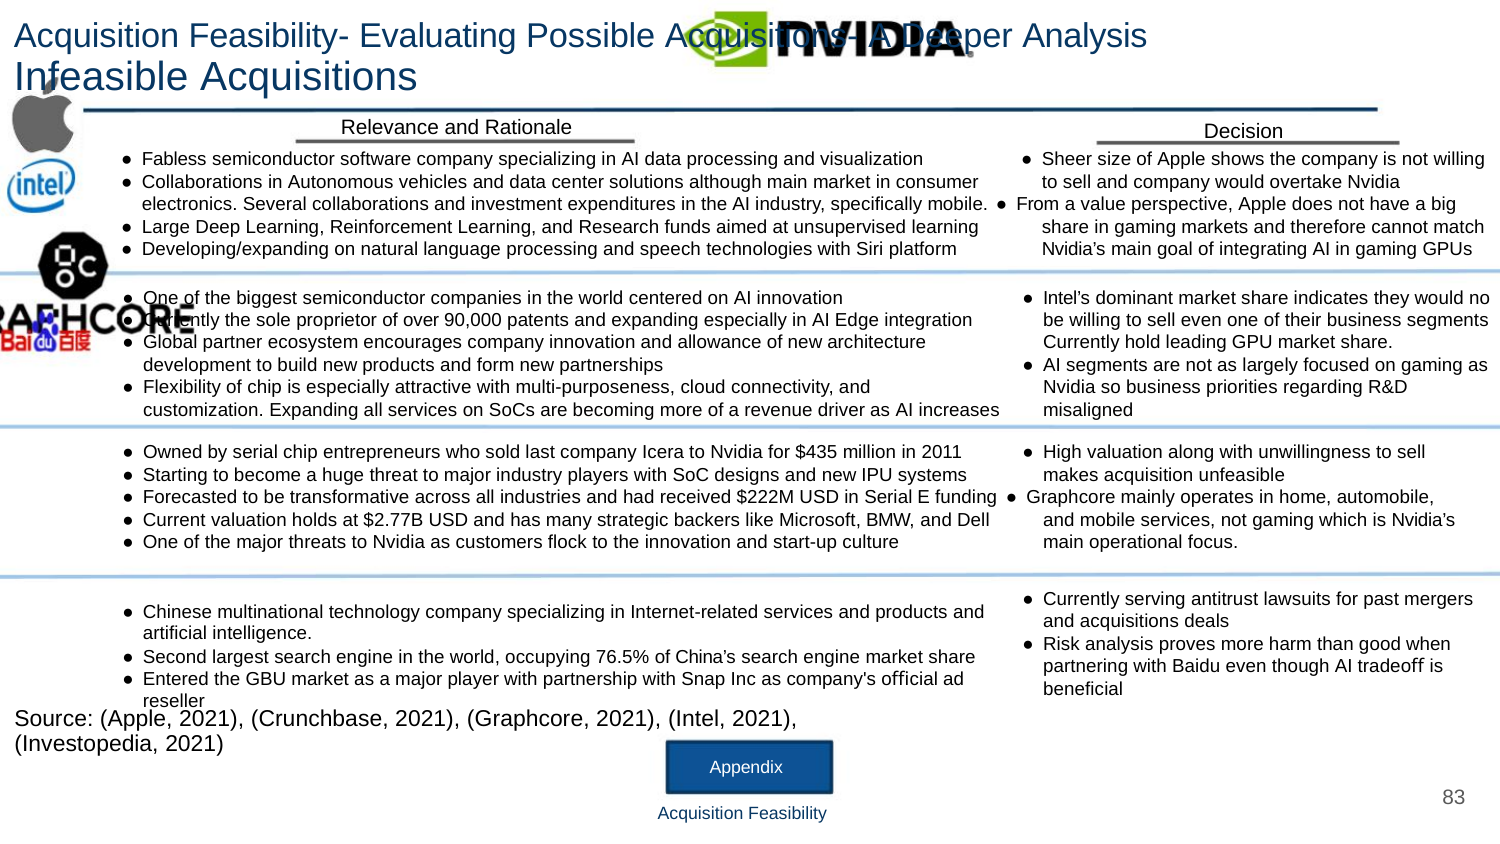

Acquisition Feasibility- Evaluating Possible Acquisitions- A Deeper Analysis
Infeasible Acquisitions
Relevance and Rationale
Decision
● Fabless semiconductor software company specializing in AI data processing and visualization
● Sheer size of Apple shows the company is not willing
● Collaborations in Autonomous vehicles and data center solutions although main market in consumer
to sell and company would overtake Nvidia
electronics. Several collaborations and investment expenditures in the AI industry, speciﬁcally mobile. ● From a value perspective, Apple does not have a big
● Large Deep Learning, Reinforcement Learning, and Research funds aimed at unsupervised learning
● Developing/expanding on natural language processing and speech technologies with Siri platform
share in gaming markets and therefore cannot match
Nvidia’s main goal of integrating AI in gaming GPUs
● One of the biggest semiconductor companies in the world centered on AI innovation
● Currently the sole proprietor of over 90,000 patents and expanding especially in AI Edge integration
● Global partner ecosystem encourages company innovation and allowance of new architecture
development to build new products and form new partnerships
● Flexibility of chip is especially attractive with multi-purposeness, cloud connectivity, and
customization. Expanding all services on SoCs are becoming more of a revenue driver as AI increases
● Intel’s dominant market share indicates they would no
be willing to sell even one of their business segments
Currently hold leading GPU market share.
● AI segments are not as largely focused on gaming as
Nvidia so business priorities regarding R&D
misaligned
● Owned by serial chip entrepreneurs who sold last company Icera to Nvidia for $435 million in 2011
● High valuation along with unwillingness to sell
● Starting to become a huge threat to major industry players with SoC designs and new IPU systems
makes acquisition unfeasible
● Forecasted to be transformative across all industries and had received $222M USD in Serial E funding ● Graphcore mainly operates in home, automobile,
● Current valuation holds at $2.77B USD and has many strategic backers like Microsoft, BMW, and Dell
● One of the major threats to Nvidia as customers ﬂock to the innovation and start-up culture
and mobile services, not gaming which is Nvidia’s
main operational focus.
● Currently serving antitrust lawsuits for past mergers
and acquisitions deals
● Risk analysis proves more harm than good when
partnering with Baidu even though AI tradeoﬀ is
beneﬁcial
● Chinese multinational technology company specializing in Internet-related services and products and
artiﬁcial intelligence.
● Second largest search engine in the world, occupying 76.5% of China’s search engine market share
● Entered the GBU market as a major player with partnership with Snap Inc as company's oﬃcial ad
reseller
Source: (Apple, 2021), (Crunchbase, 2021), (Graphcore, 2021), (Intel, 2021), (Investopedia, 2021)
Appendix
83
Acquisition Feasibility